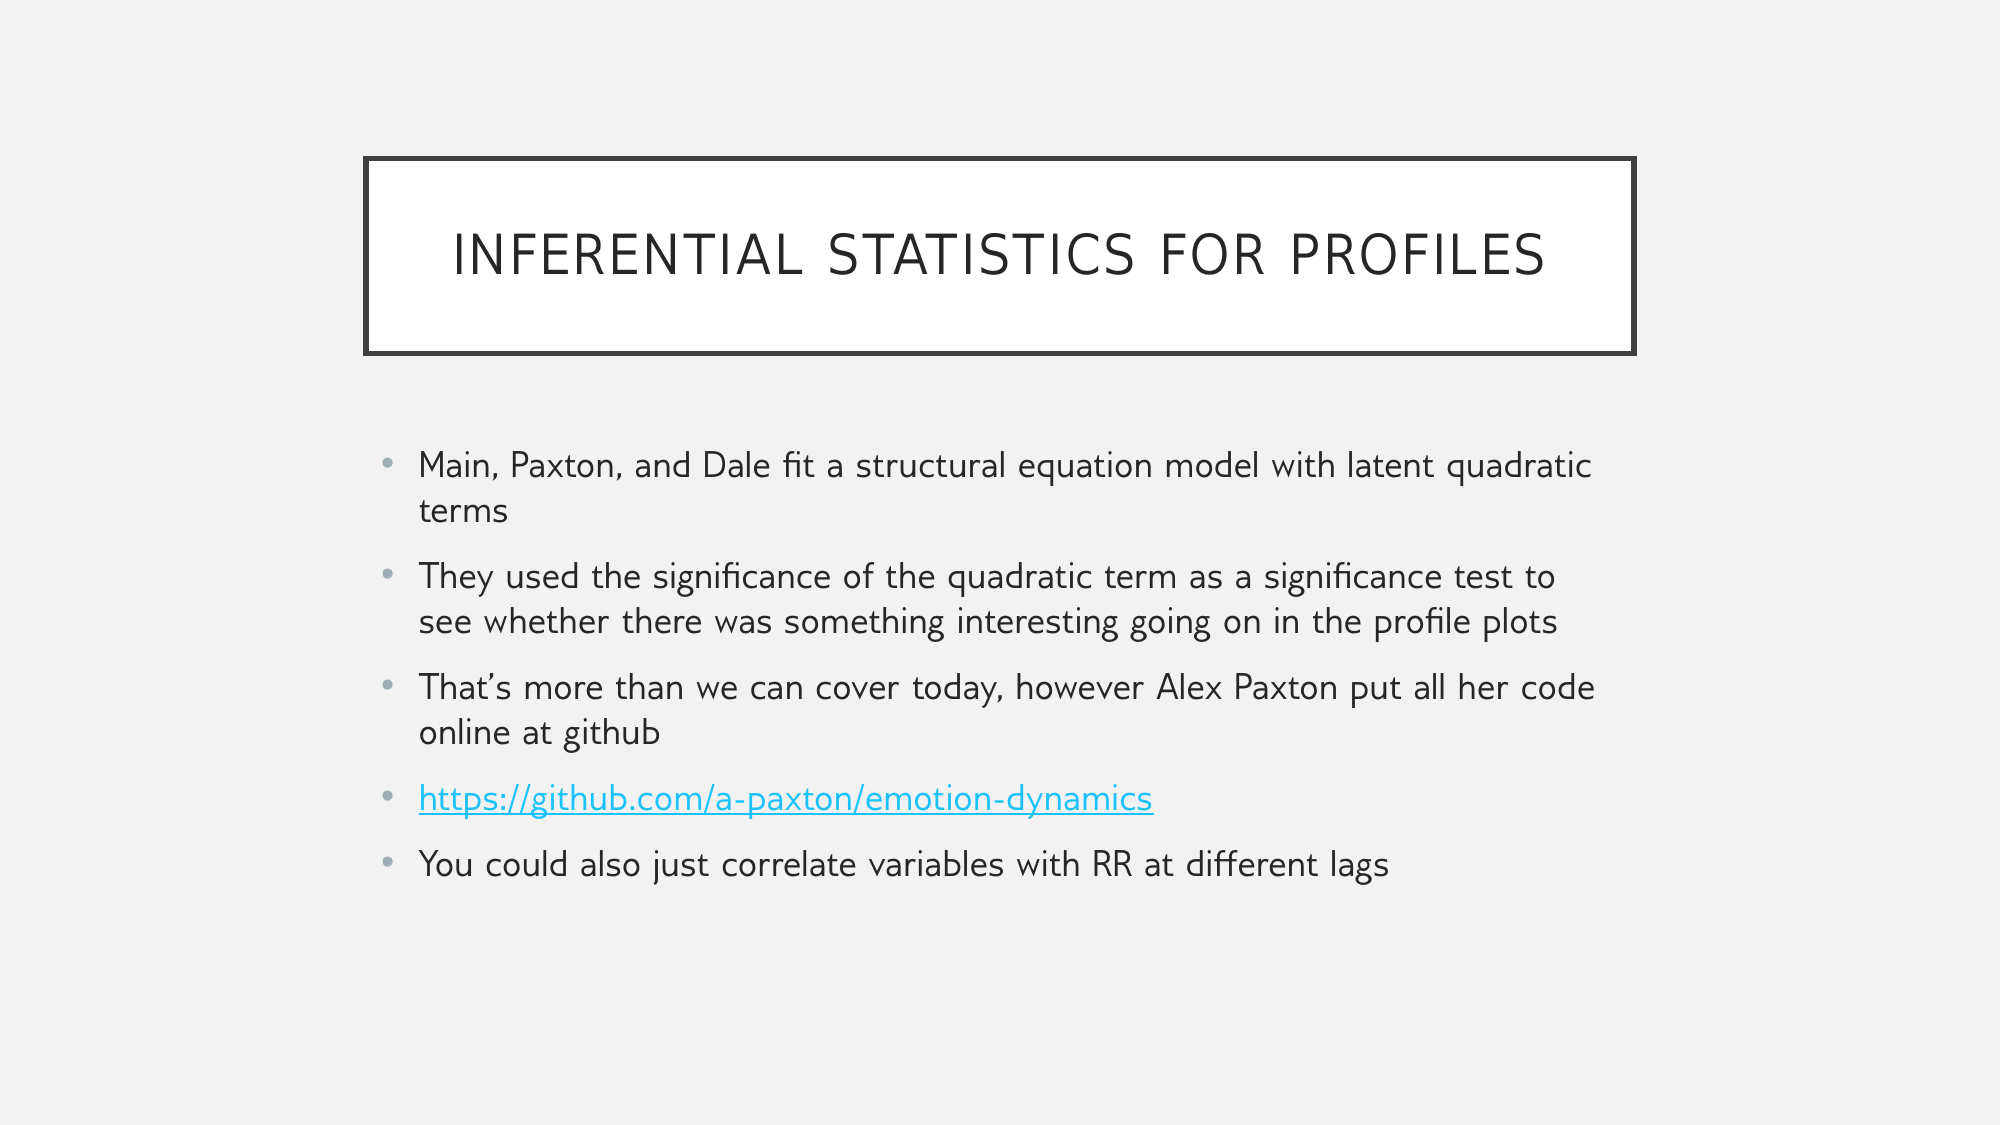

# Inferential Statistics for Profiles
Main, Paxton, and Dale fit a structural equation model with latent quadratic terms
They used the significance of the quadratic term as a significance test to see whether there was something interesting going on in the profile plots
That’s more than we can cover today, however Alex Paxton put all her code online at github
https://github.com/a-paxton/emotion-dynamics
You could also just correlate variables with RR at different lags